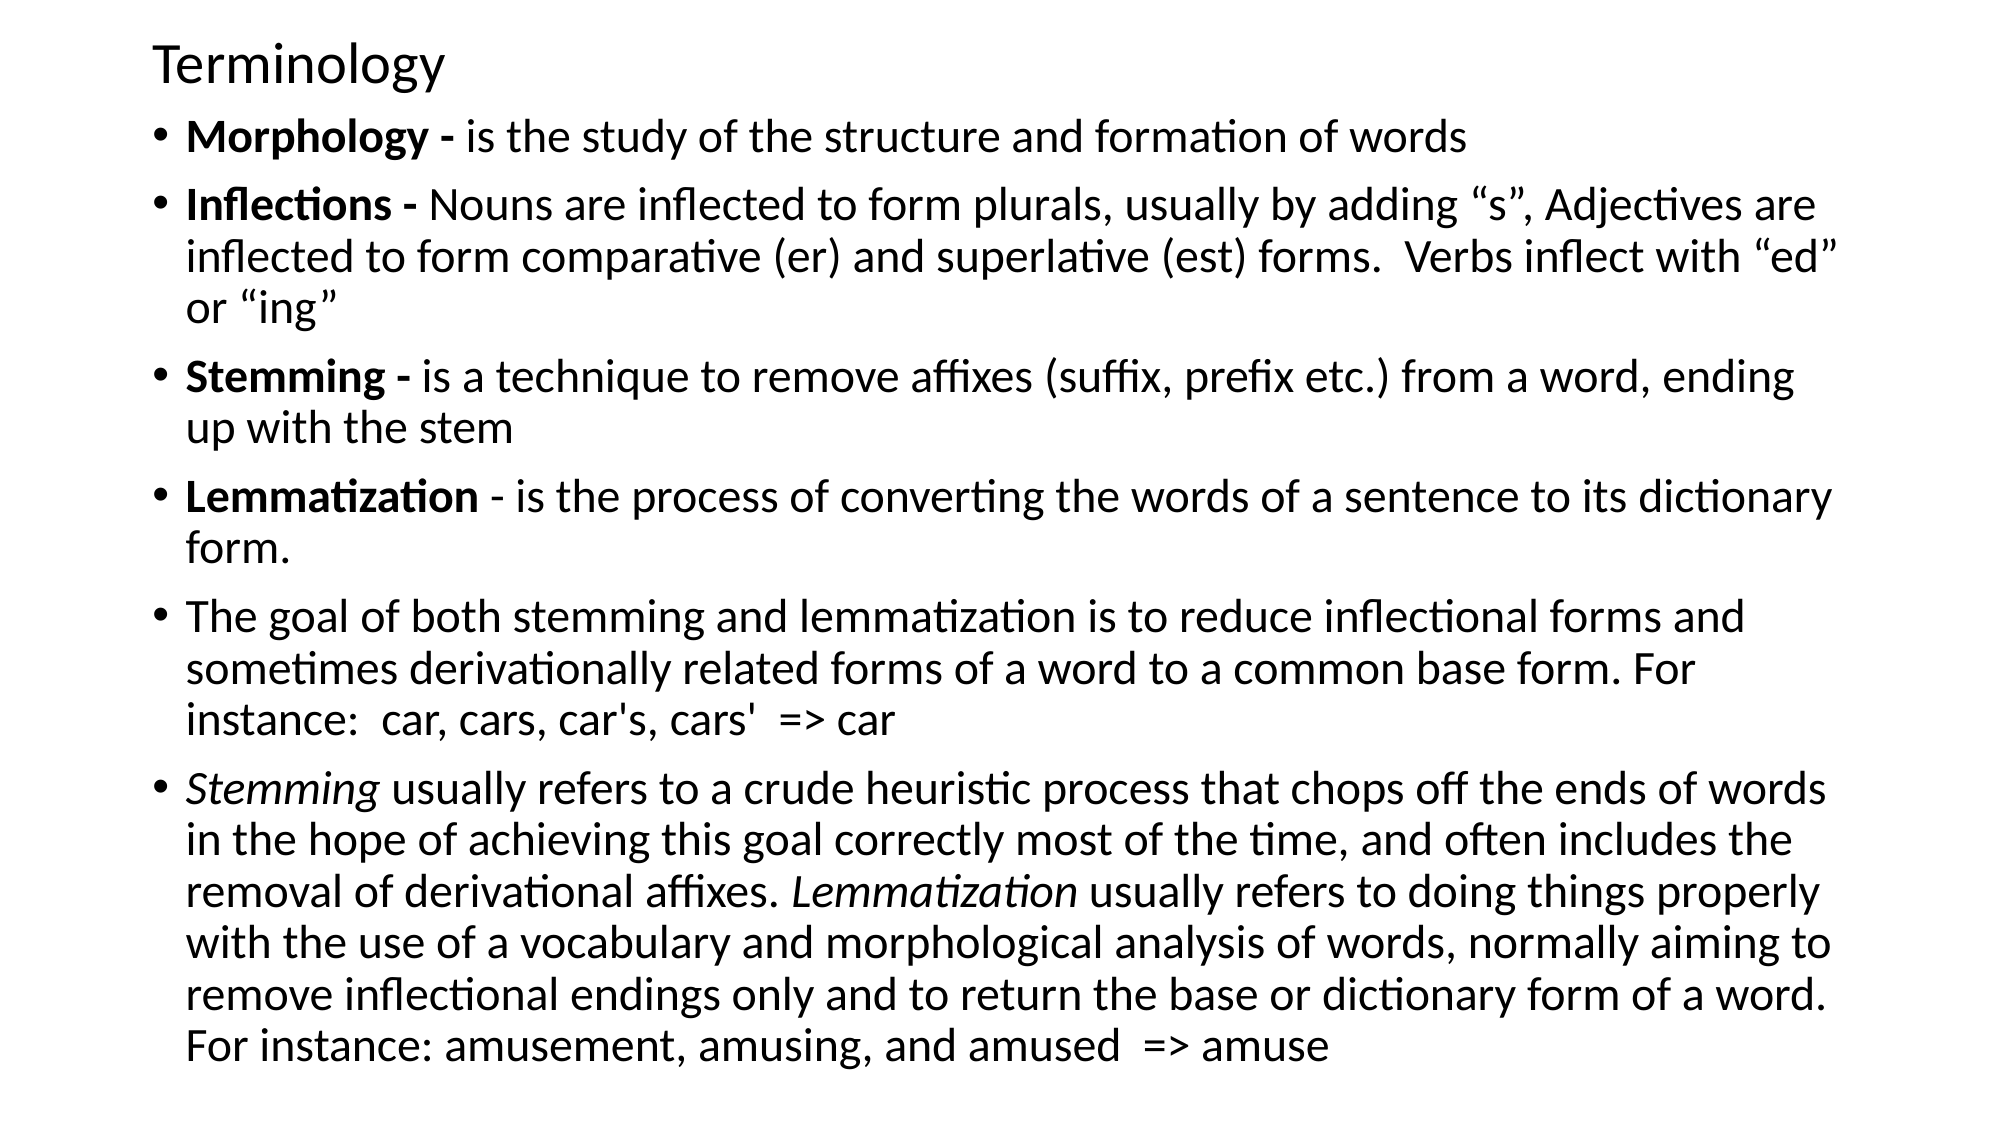

# Terminology
Morphology - is the study of the structure and formation of words
Inflections - Nouns are inflected to form plurals, usually by adding “s”, Adjectives are inflected to form comparative (er) and superlative (est) forms.  Verbs inflect with “ed” or “ing”
Stemming - is a technique to remove affixes (suffix, prefix etc.) from a word, ending up with the stem
Lemmatization - is the process of converting the words of a sentence to its dictionary form.
The goal of both stemming and lemmatization is to reduce inflectional forms and sometimes derivationally related forms of a word to a common base form. For instance:  car, cars, car's, cars'  => car
Stemming usually refers to a crude heuristic process that chops off the ends of words in the hope of achieving this goal correctly most of the time, and often includes the removal of derivational affixes. Lemmatization usually refers to doing things properly with the use of a vocabulary and morphological analysis of words, normally aiming to remove inflectional endings only and to return the base or dictionary form of a word.  For instance: amusement, amusing, and amused  => amuse